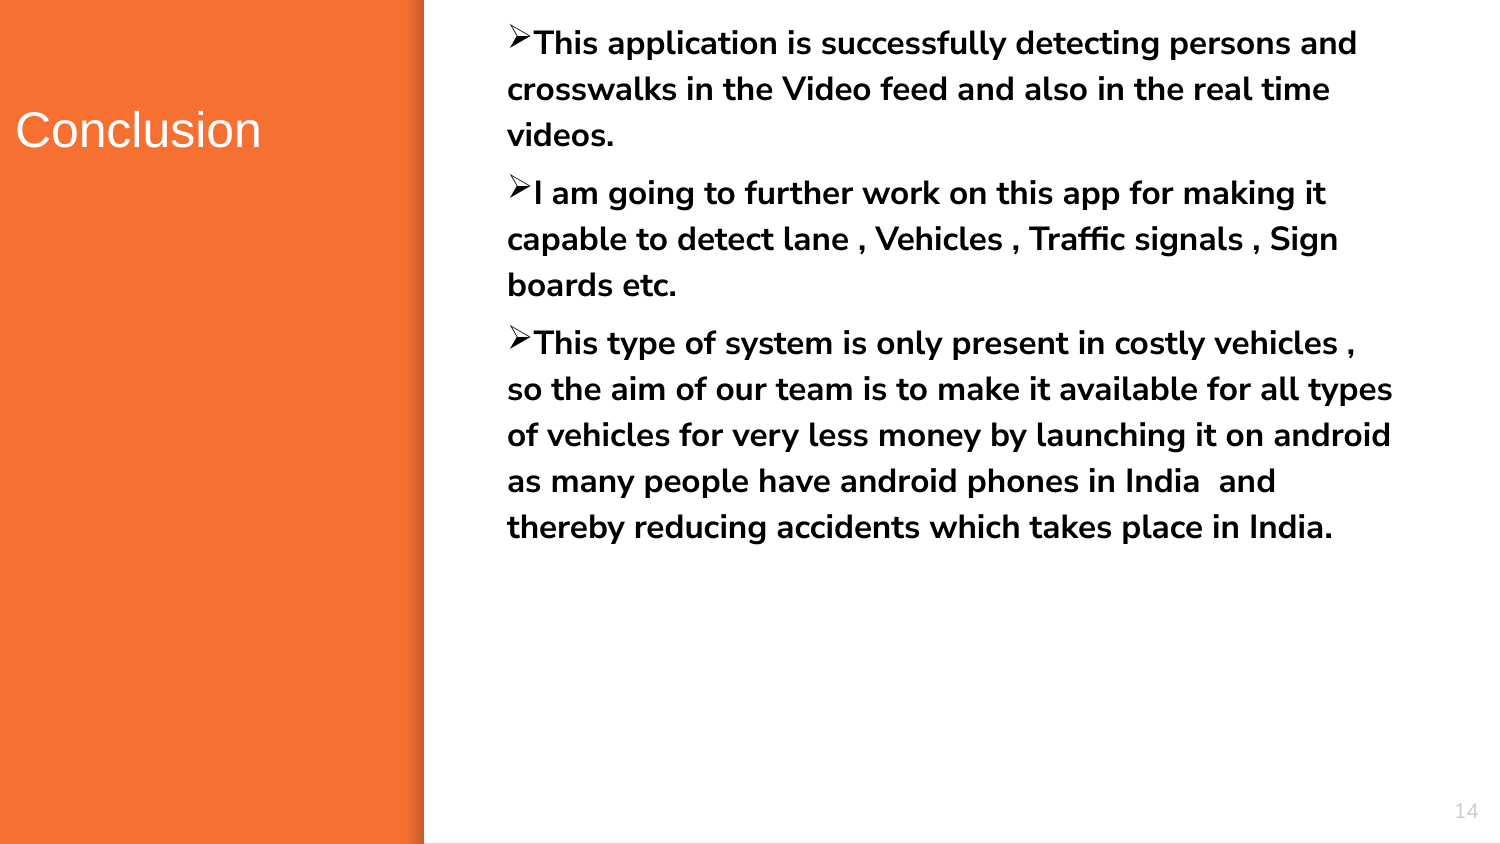

This application is successfully detecting persons and crosswalks in the Video feed and also in the real time videos.
I am going to further work on this app for making it capable to detect lane , Vehicles , Traffic signals , Sign boards etc.
This type of system is only present in costly vehicles , so the aim of our team is to make it available for all types of vehicles for very less money by launching it on android as many people have android phones in India  and thereby reducing accidents which takes place in India.

# Conclusion
14